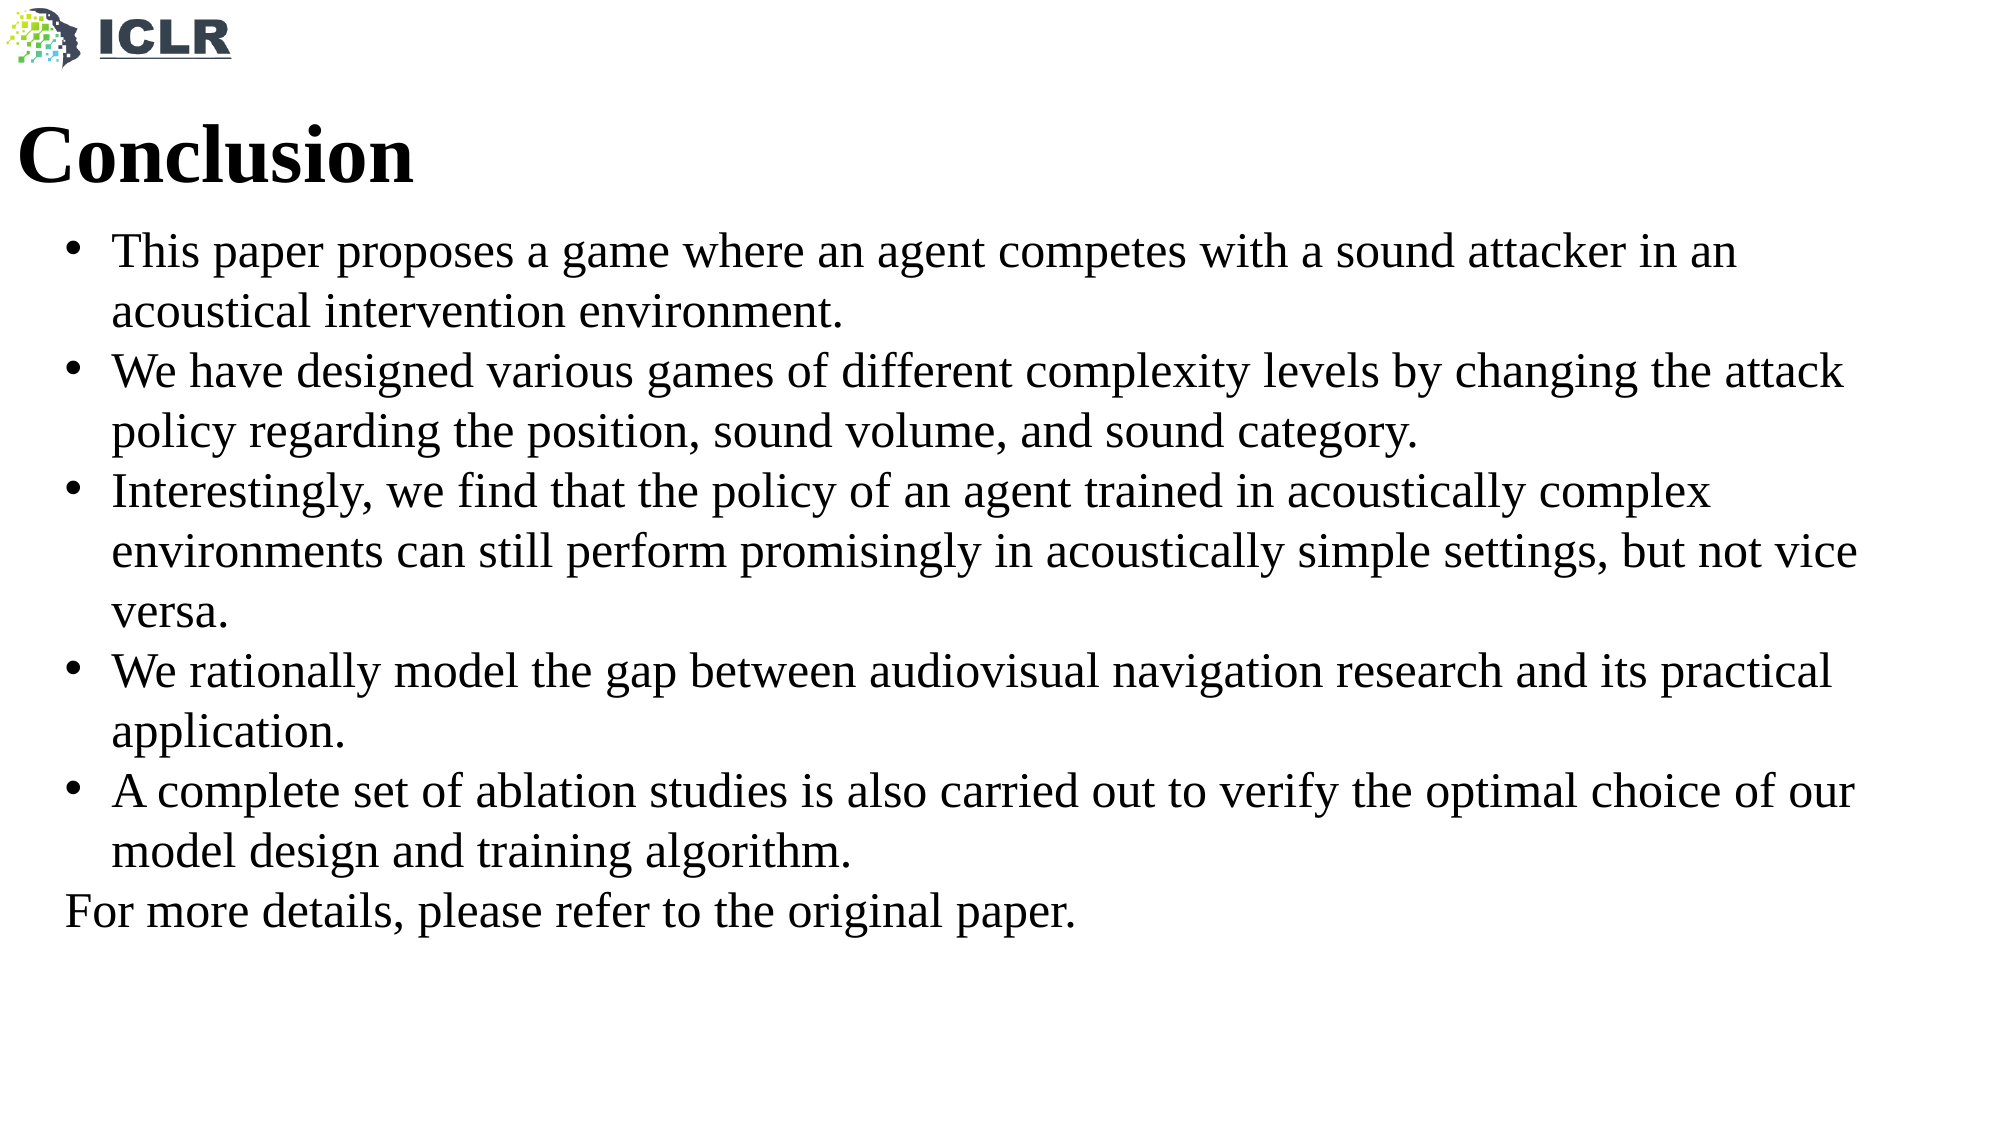

Conclusion
This paper proposes a game where an agent competes with a sound attacker in an acoustical intervention environment.
We have designed various games of different complexity levels by changing the attack policy regarding the position, sound volume, and sound category.
Interestingly, we find that the policy of an agent trained in acoustically complex environments can still perform promisingly in acoustically simple settings, but not vice versa.
We rationally model the gap between audiovisual navigation research and its practical application.
A complete set of ablation studies is also carried out to verify the optimal choice of our model design and training algorithm.
For more details, please refer to the original paper.

12